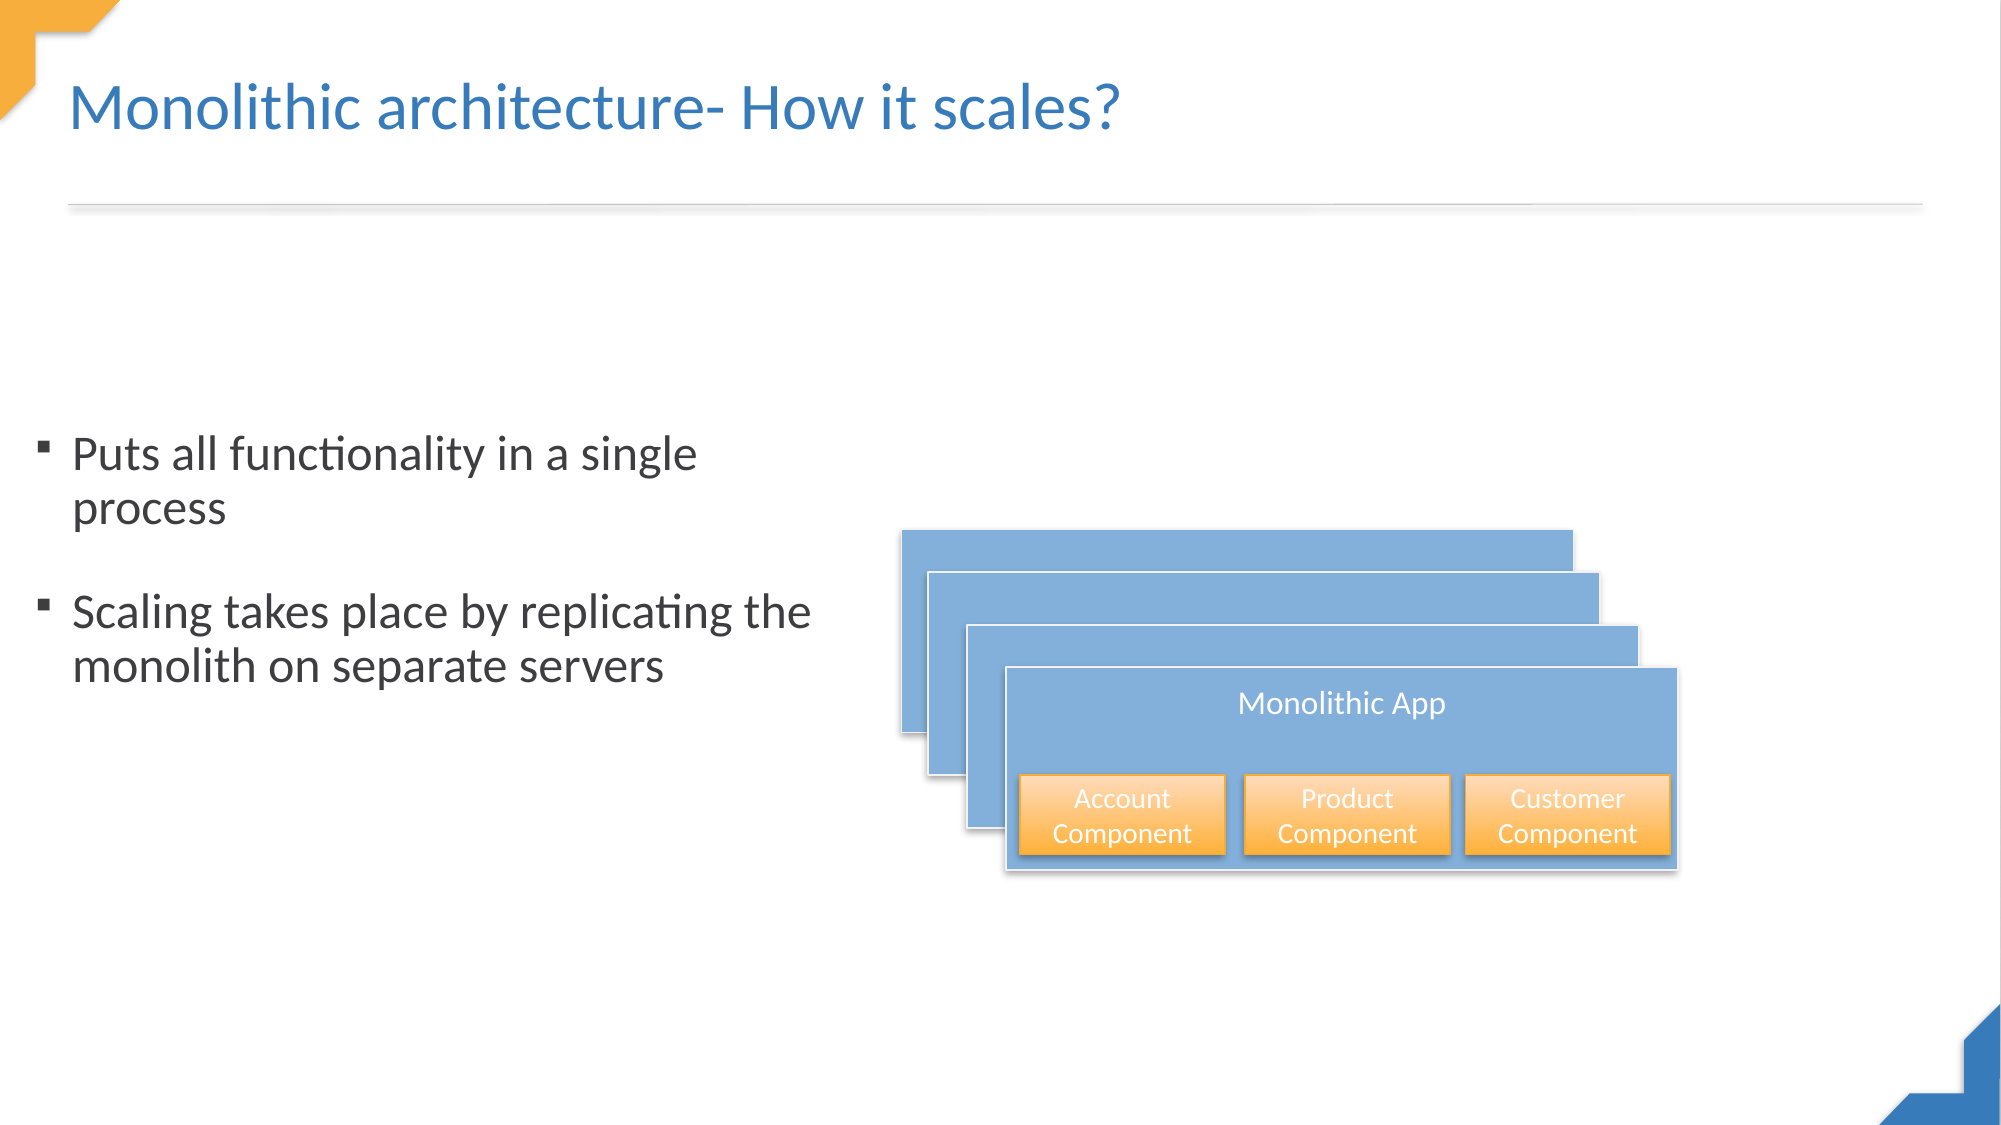

Monolithic architecture- How it scales?
Puts all functionality in a single process
Scaling takes place by replicating the monolith on separate servers

Monolithic App

Product
Component
Account
Component
Customer
Component